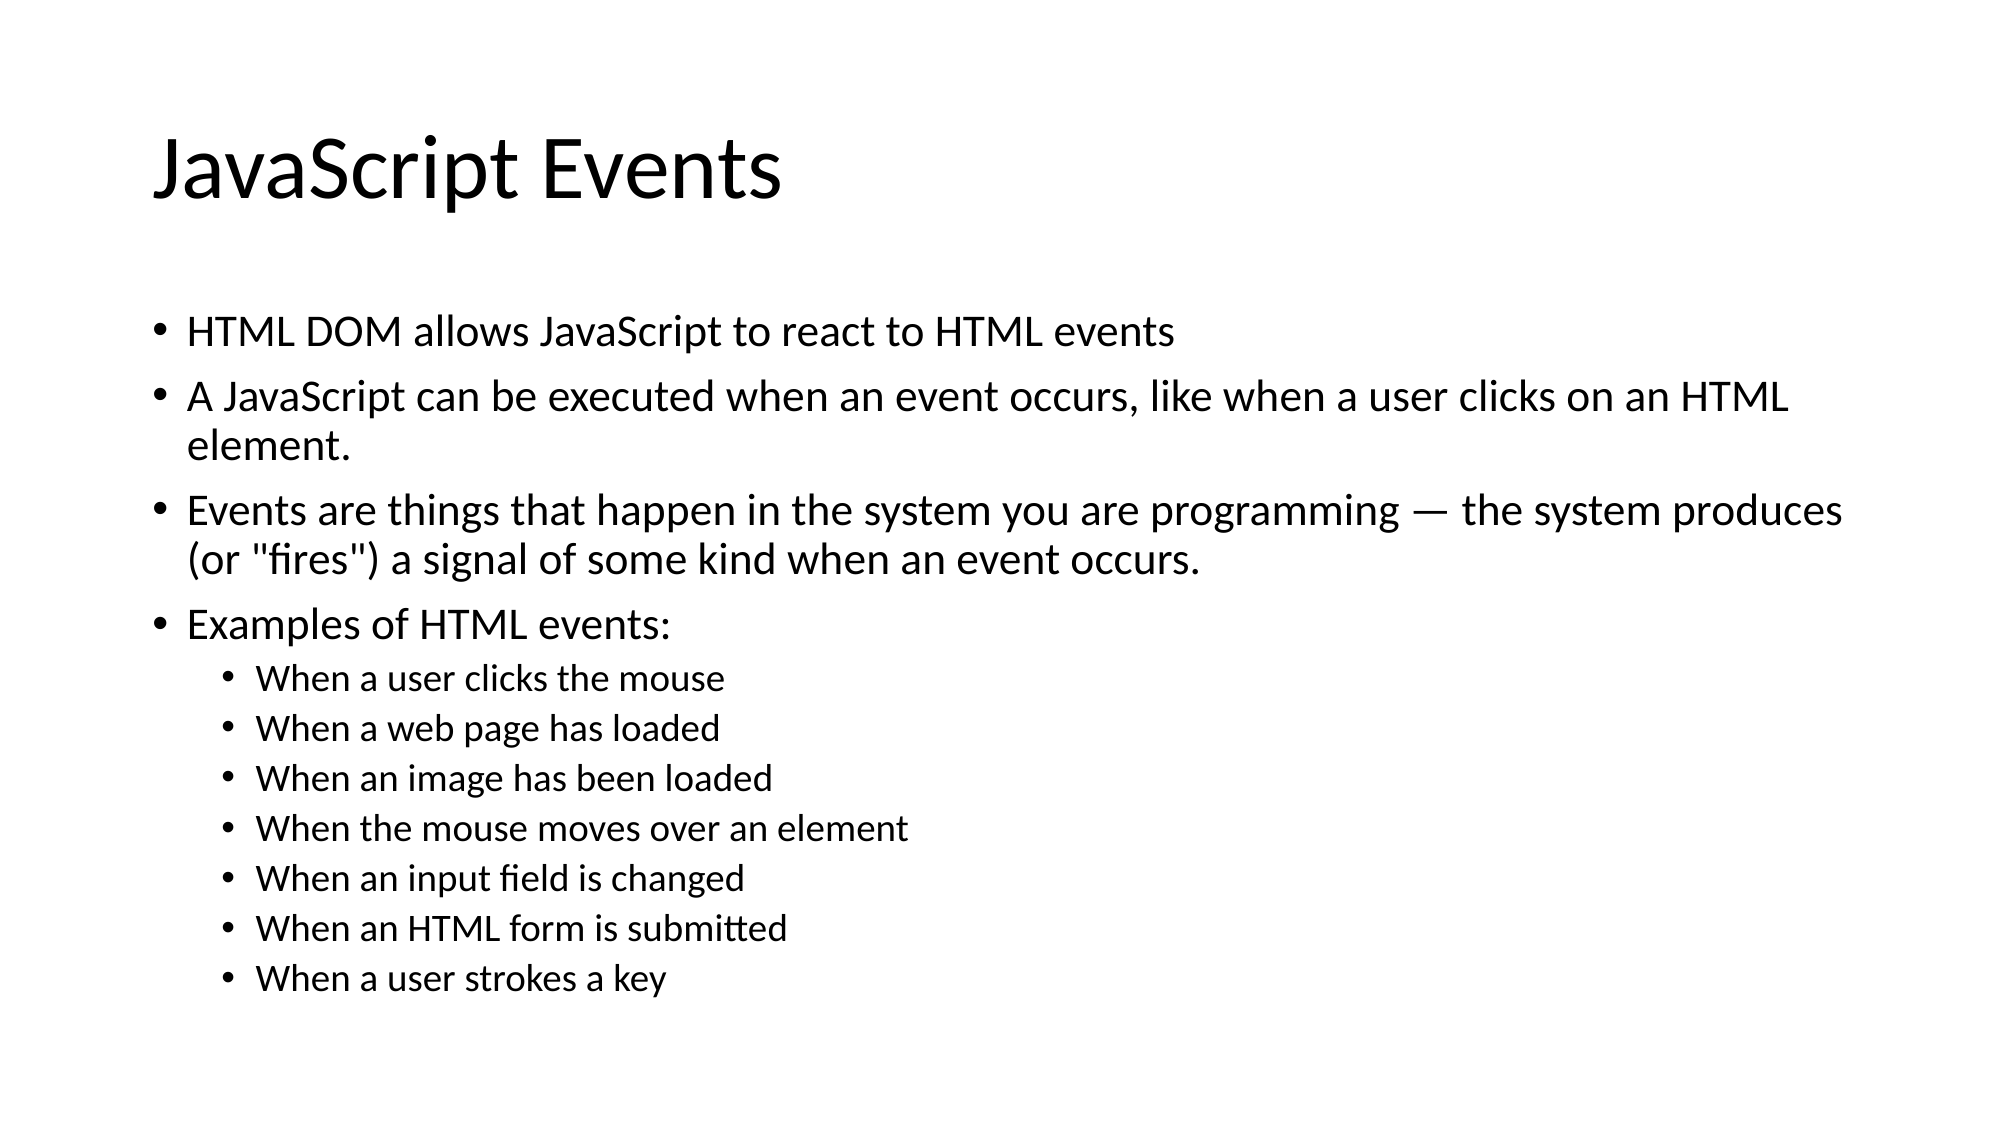

# JavaScript Events
HTML DOM allows JavaScript to react to HTML events
A JavaScript can be executed when an event occurs, like when a user clicks on an HTML element.
Events are things that happen in the system you are programming — the system produces (or "fires") a signal of some kind when an event occurs.
Examples of HTML events:
When a user clicks the mouse
When a web page has loaded
When an image has been loaded
When the mouse moves over an element
When an input field is changed
When an HTML form is submitted
When a user strokes a key